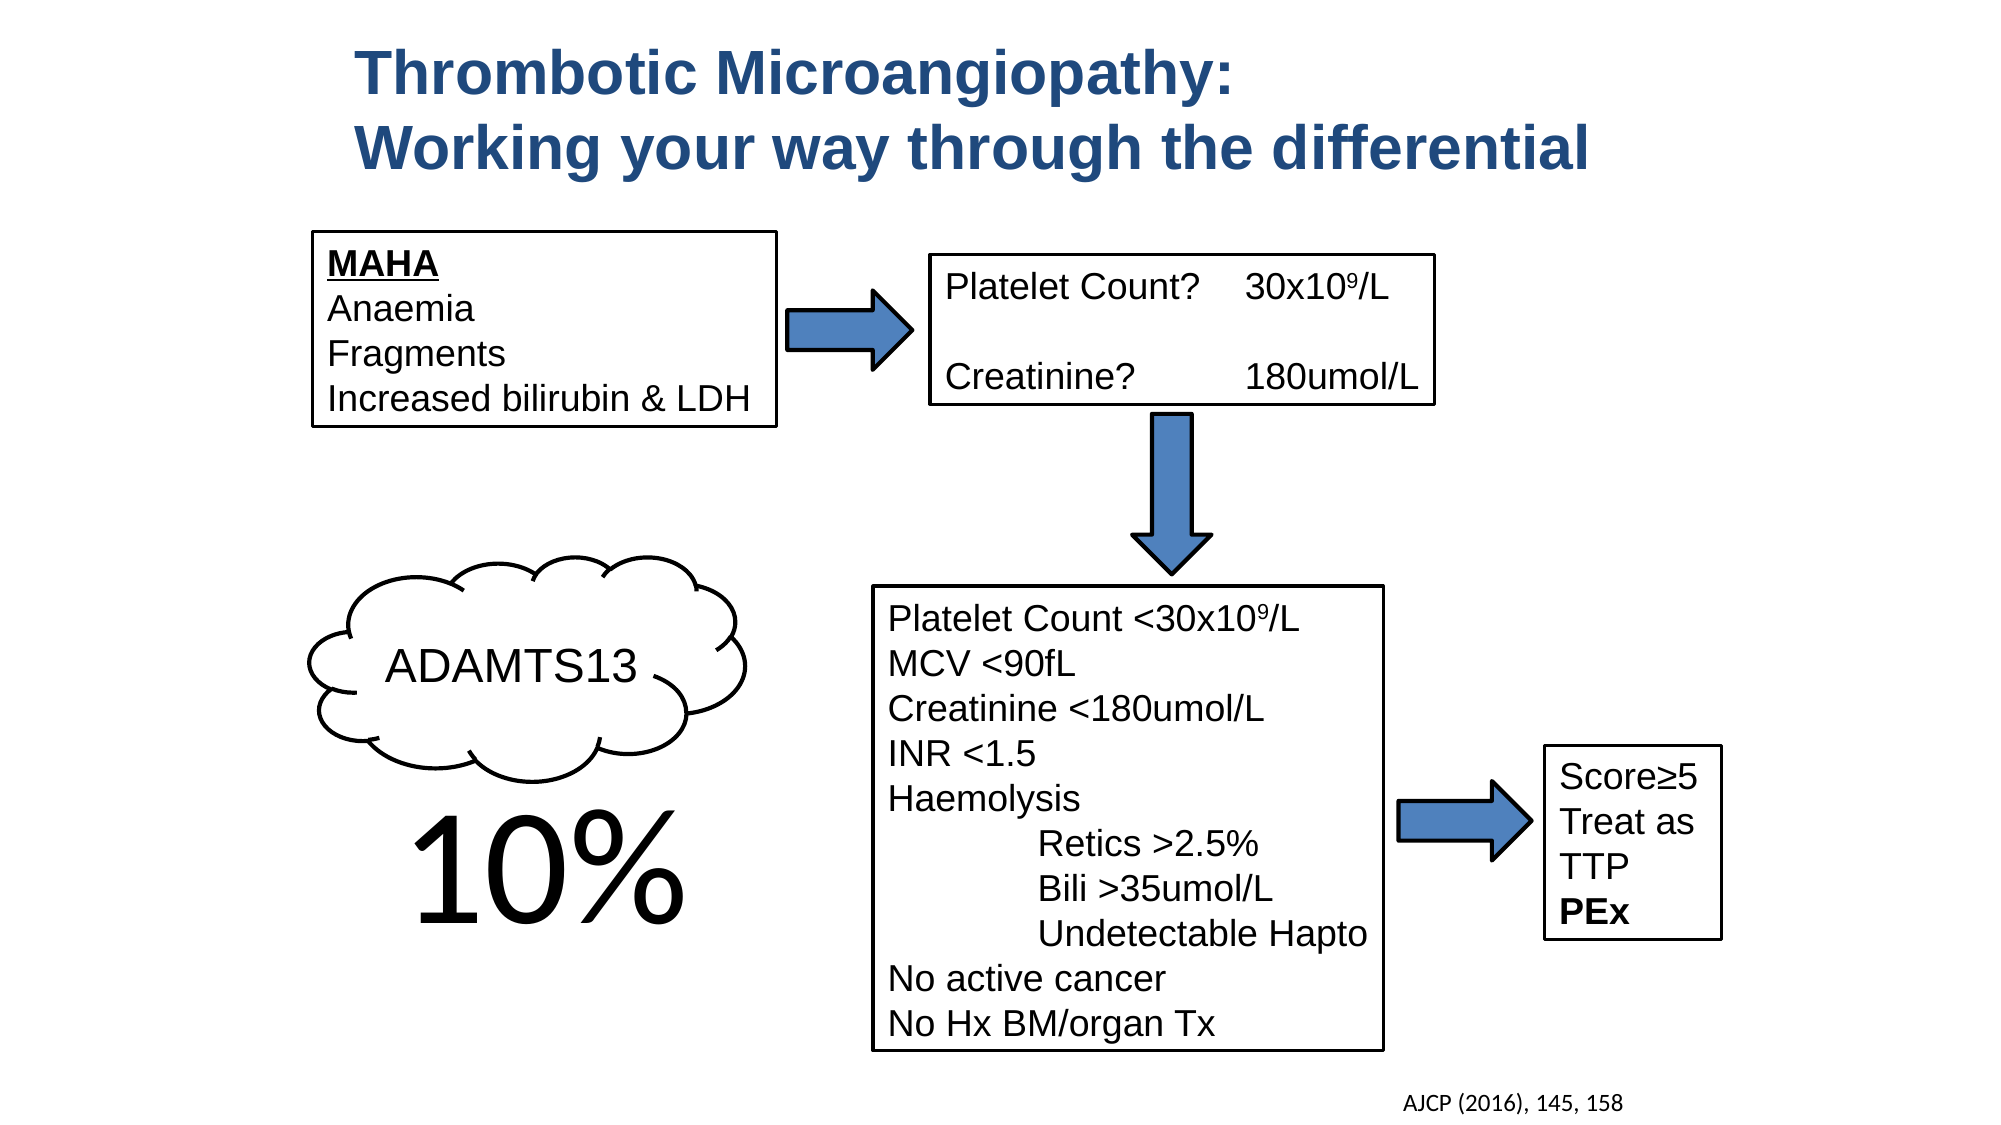

# Thrombotic Microangiopathy: Working your way through the differential
MAHA
Anaemia
Fragments
Increased bilirubin & LDH
Platelet Count?	30x109/L

Creatinine?	180umol/L

ADAMTS13
Platelet Count <30x109/L
MCV <90fL
Creatinine <180umol/L
INR <1.5
Haemolysis
	Retics >2.5%
	Bili >35umol/L
	Undetectable Hapto
No active cancer
No Hx BM/organ Tx
Score≥5
Treat as TTP
PEx
10%

AJCP (2016), 145, 158